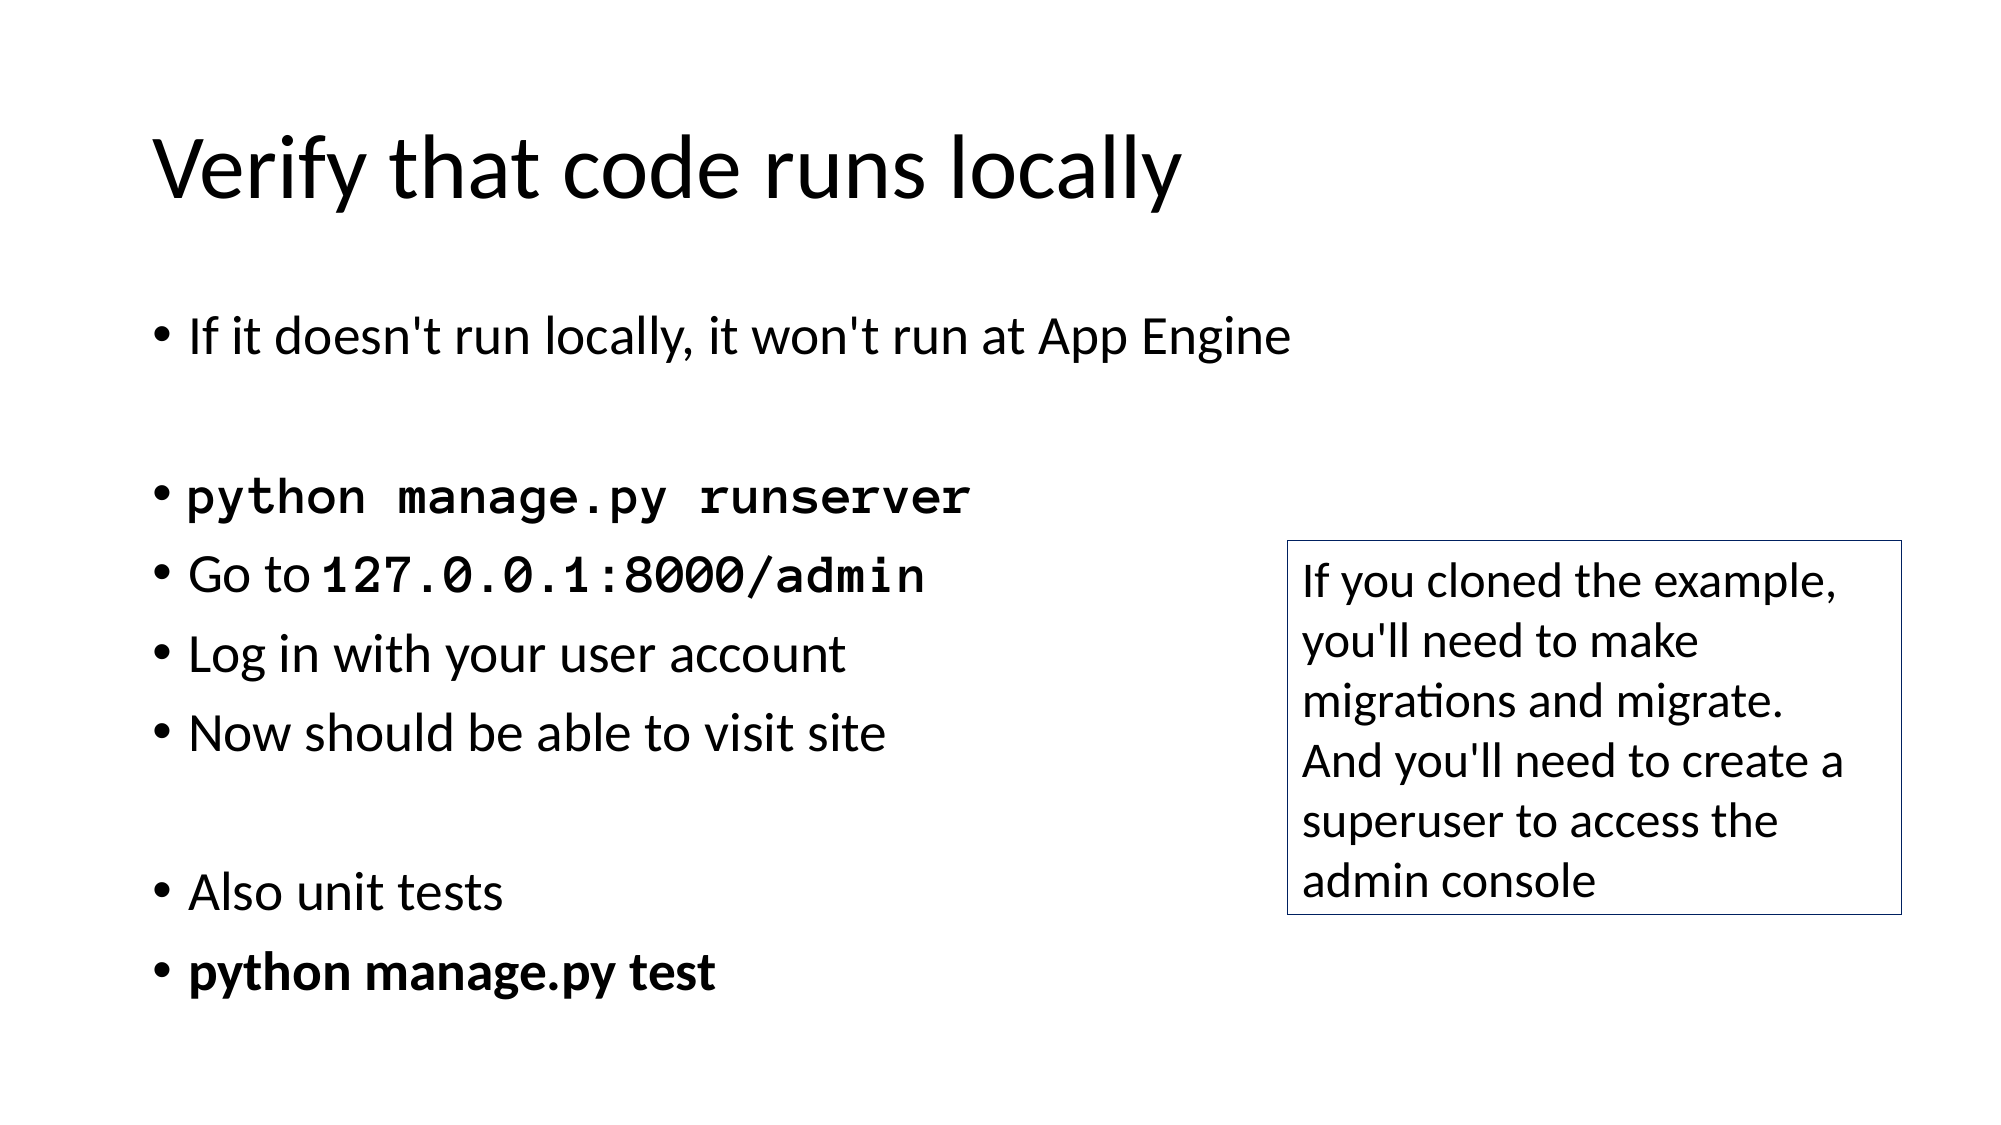

# Verify that code runs locally
If it doesn't run locally, it won't run at App Engine

python manage.py runserver
Go to 127.0.0.1:8000/admin
Log in with your user account
Now should be able to visit site

Also unit tests
python manage.py test

If you cloned the example, you'll need to make migrations and migrate.
And you'll need to create a superuser to access the admin console